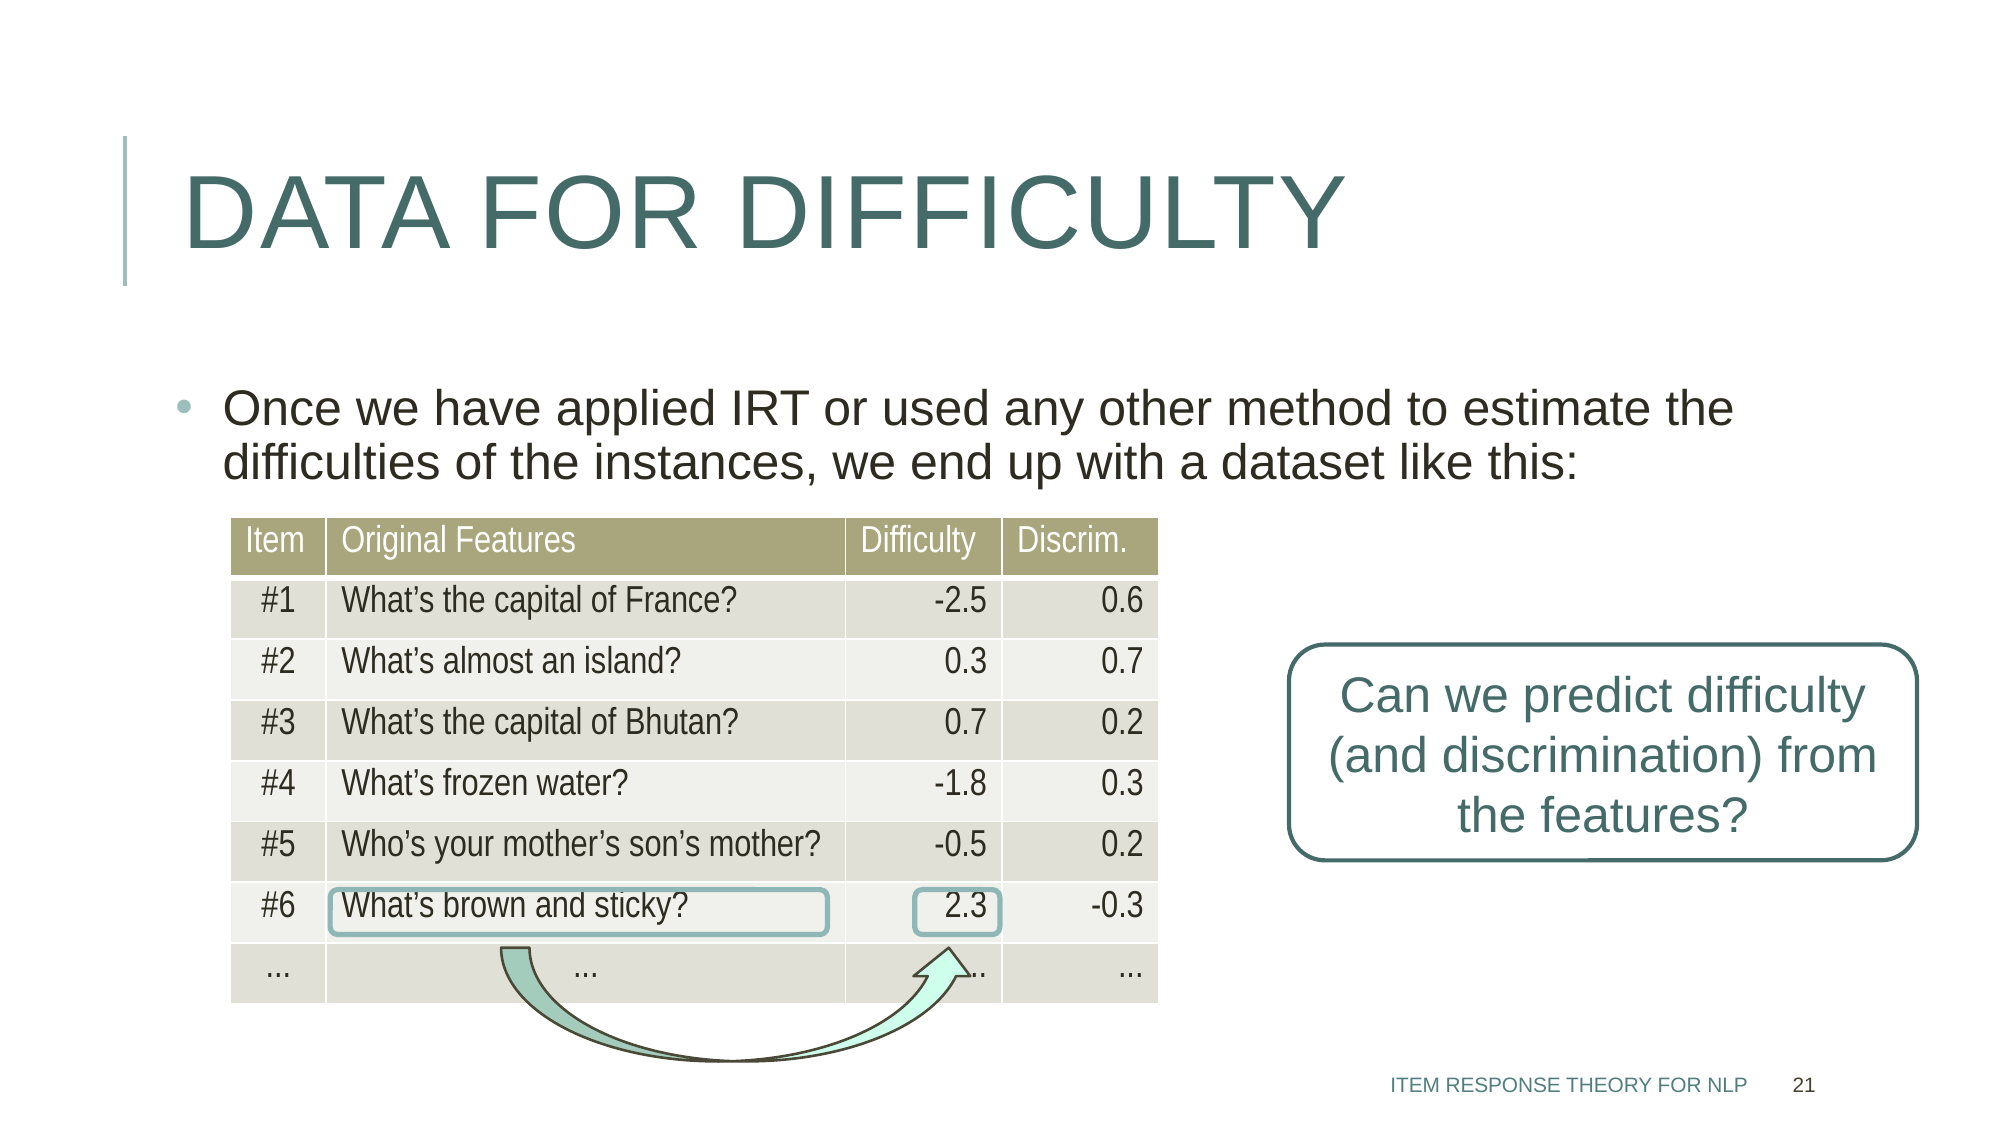

# Data for difficulty
Once we have applied IRT or used any other method to estimate the difficulties of the instances, we end up with a dataset like this:

| Item | Original Features | Difficulty | Discrim. |
| --- | --- | --- | --- |
| #1 | What’s the capital of France? | -2.5 | 0.6 |
| #2 | What’s almost an island? | 0.3 | 0.7 |
| #3 | What’s the capital of Bhutan? | 0.7 | 0.2 |
| #4 | What’s frozen water? | -1.8 | 0.3 |
| #5 | Who’s your mother’s son’s mother? | -0.5 | 0.2 |
| #6 | What’s brown and sticky? | 2.3 | -0.3 |
| ... | ... | ... | ... |
Can we predict difficulty (and discrimination) from the features?

Item Response Theory for NLP
21